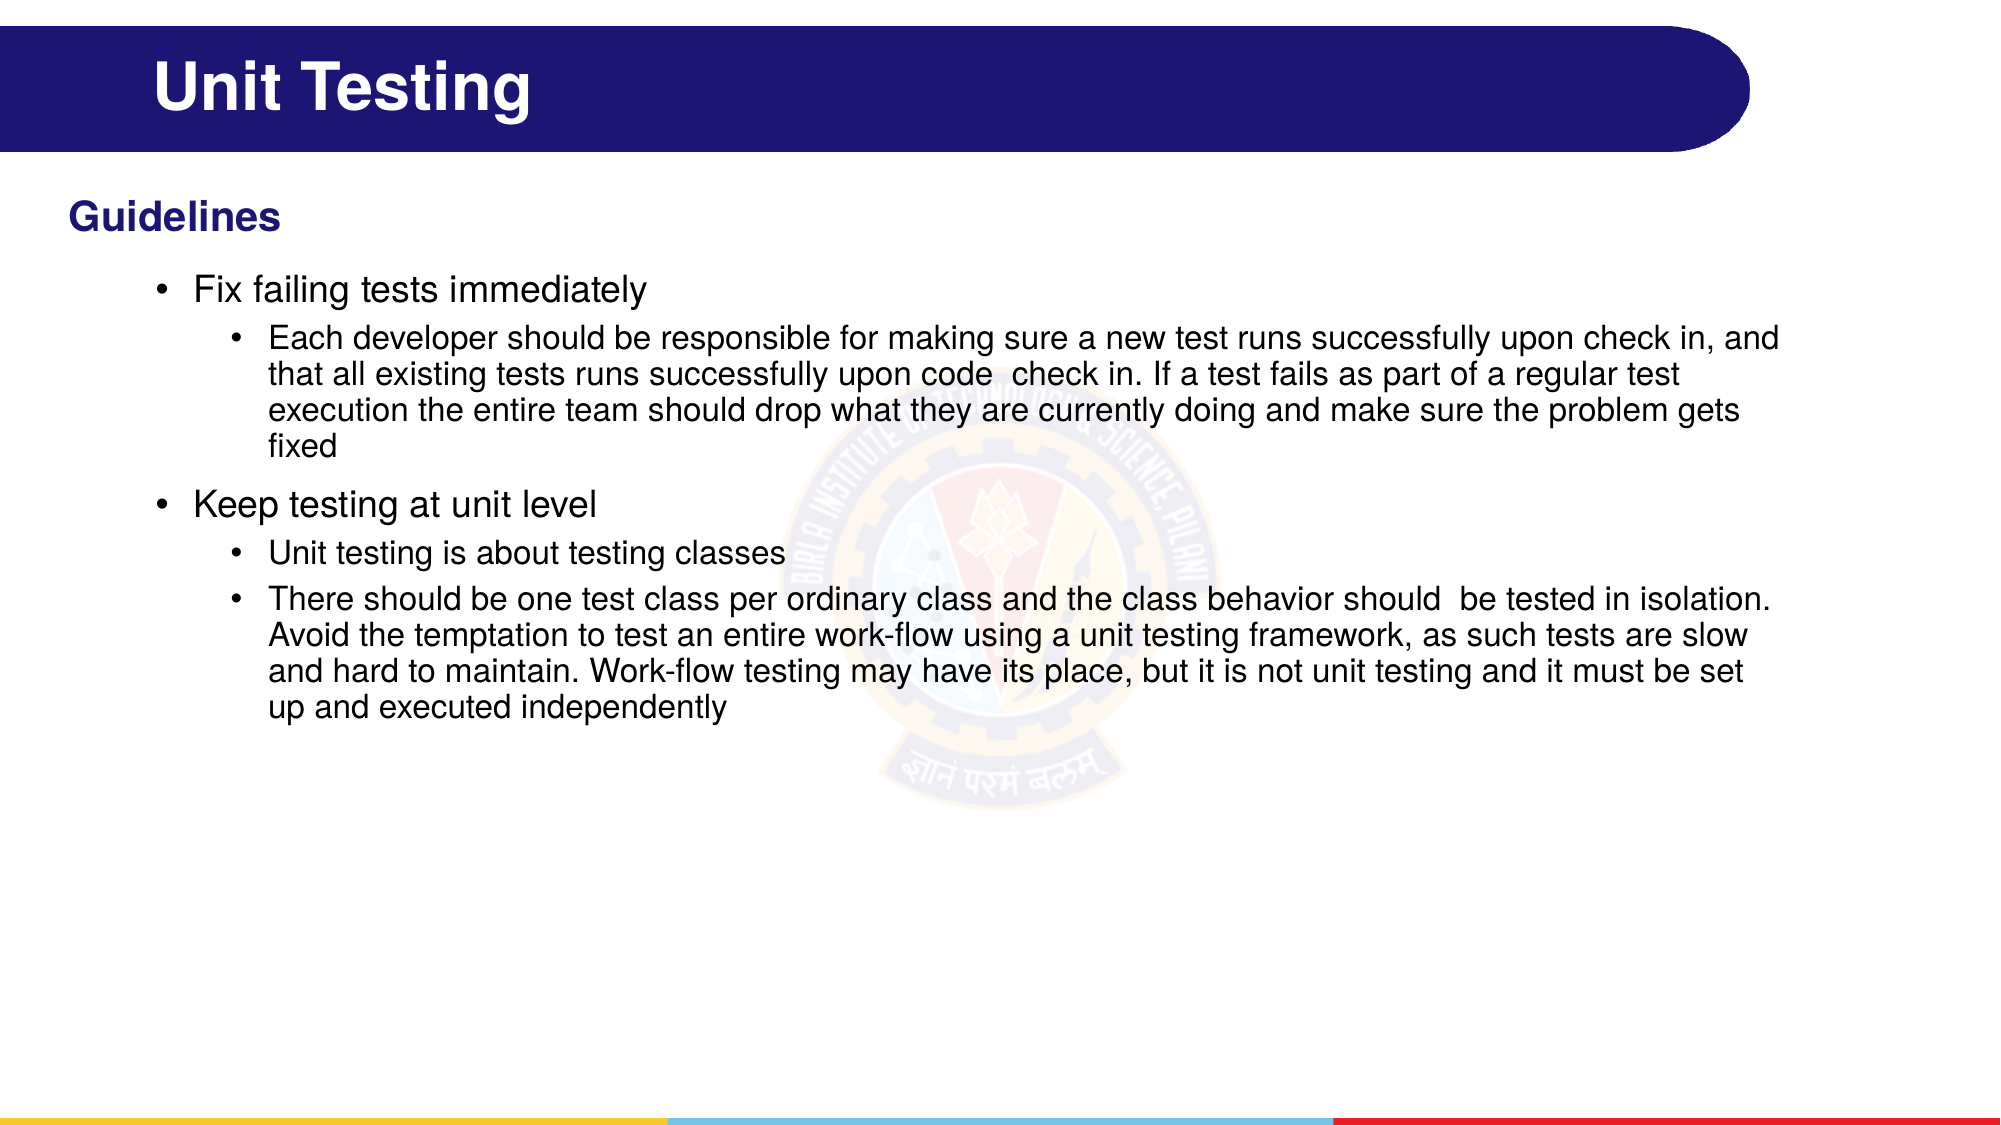

# Unit Testing
Guidelines
Fix failing tests immediately
Each developer should be responsible for making sure a new test runs successfully upon check in, and that all existing tests runs successfully upon code  check in. If a test fails as part of a regular test execution the entire team should drop what they are currently doing and make sure the problem gets fixed
Keep testing at unit level
Unit testing is about testing classes
There should be one test class per ordinary class and the class behavior should  be tested in isolation. Avoid the temptation to test an entire work-flow using a unit testing framework, as such tests are slow and hard to maintain. Work-flow testing may have its place, but it is not unit testing and it must be set up and executed independently